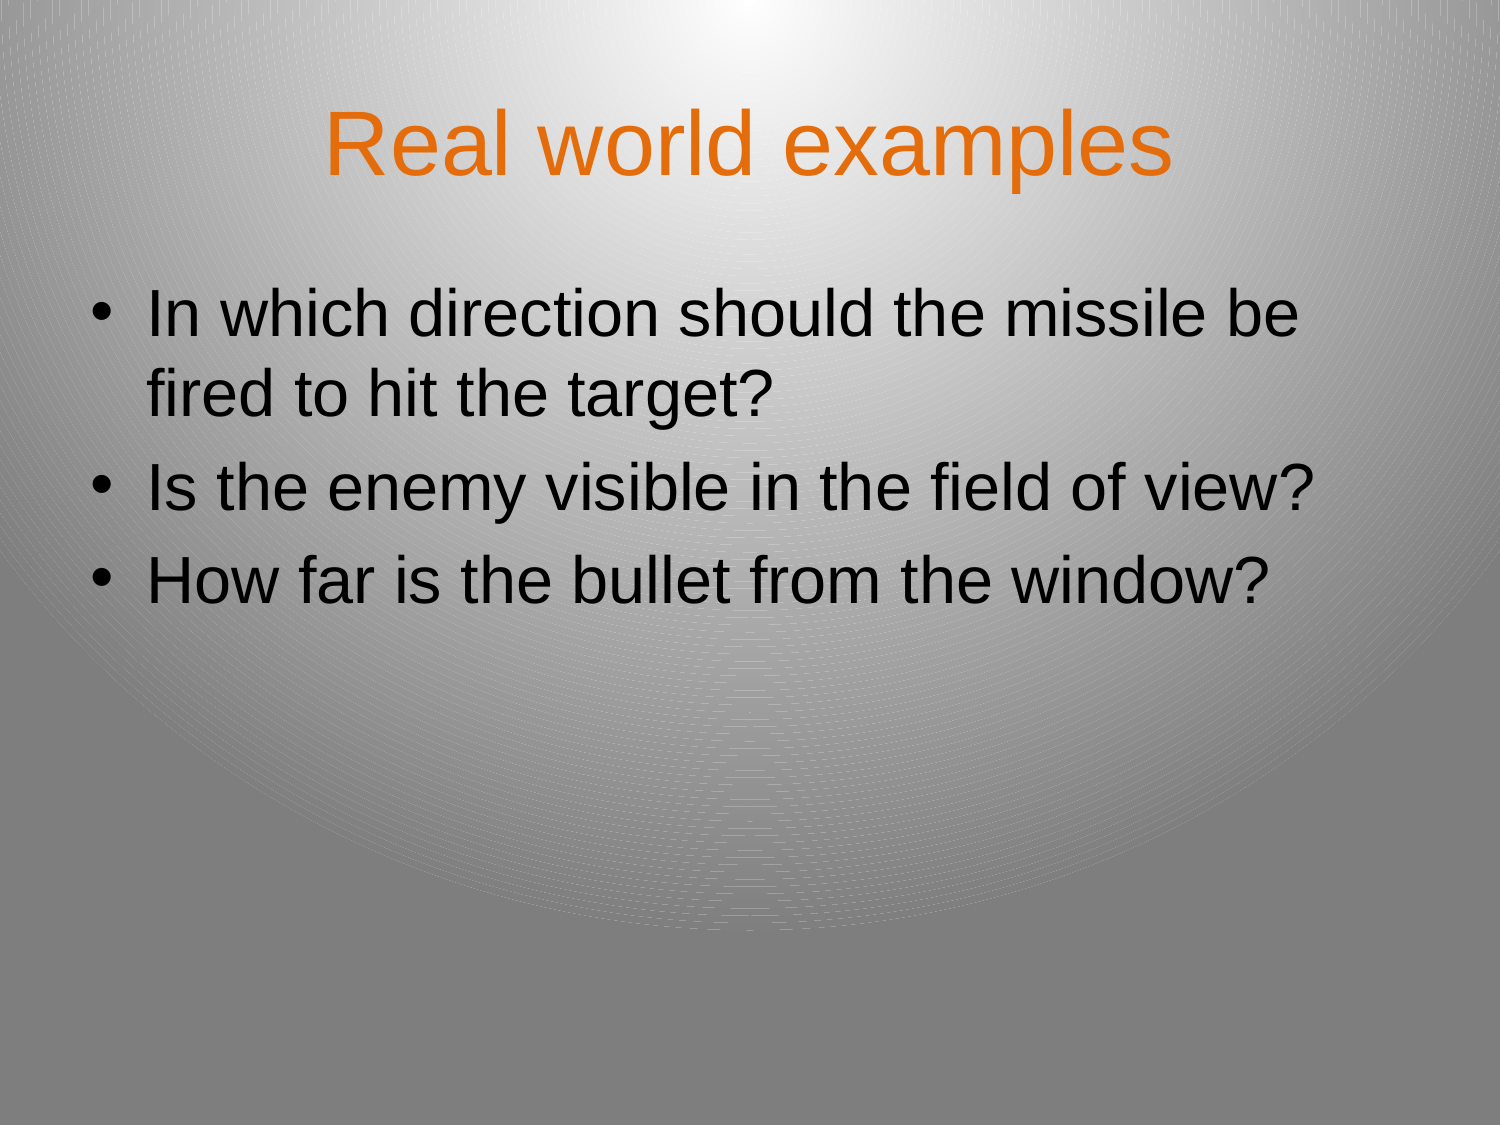

# Real world examples
In which direction should the missile be fired to hit the target?
Is the enemy visible in the field of view?
How far is the bullet from the window?